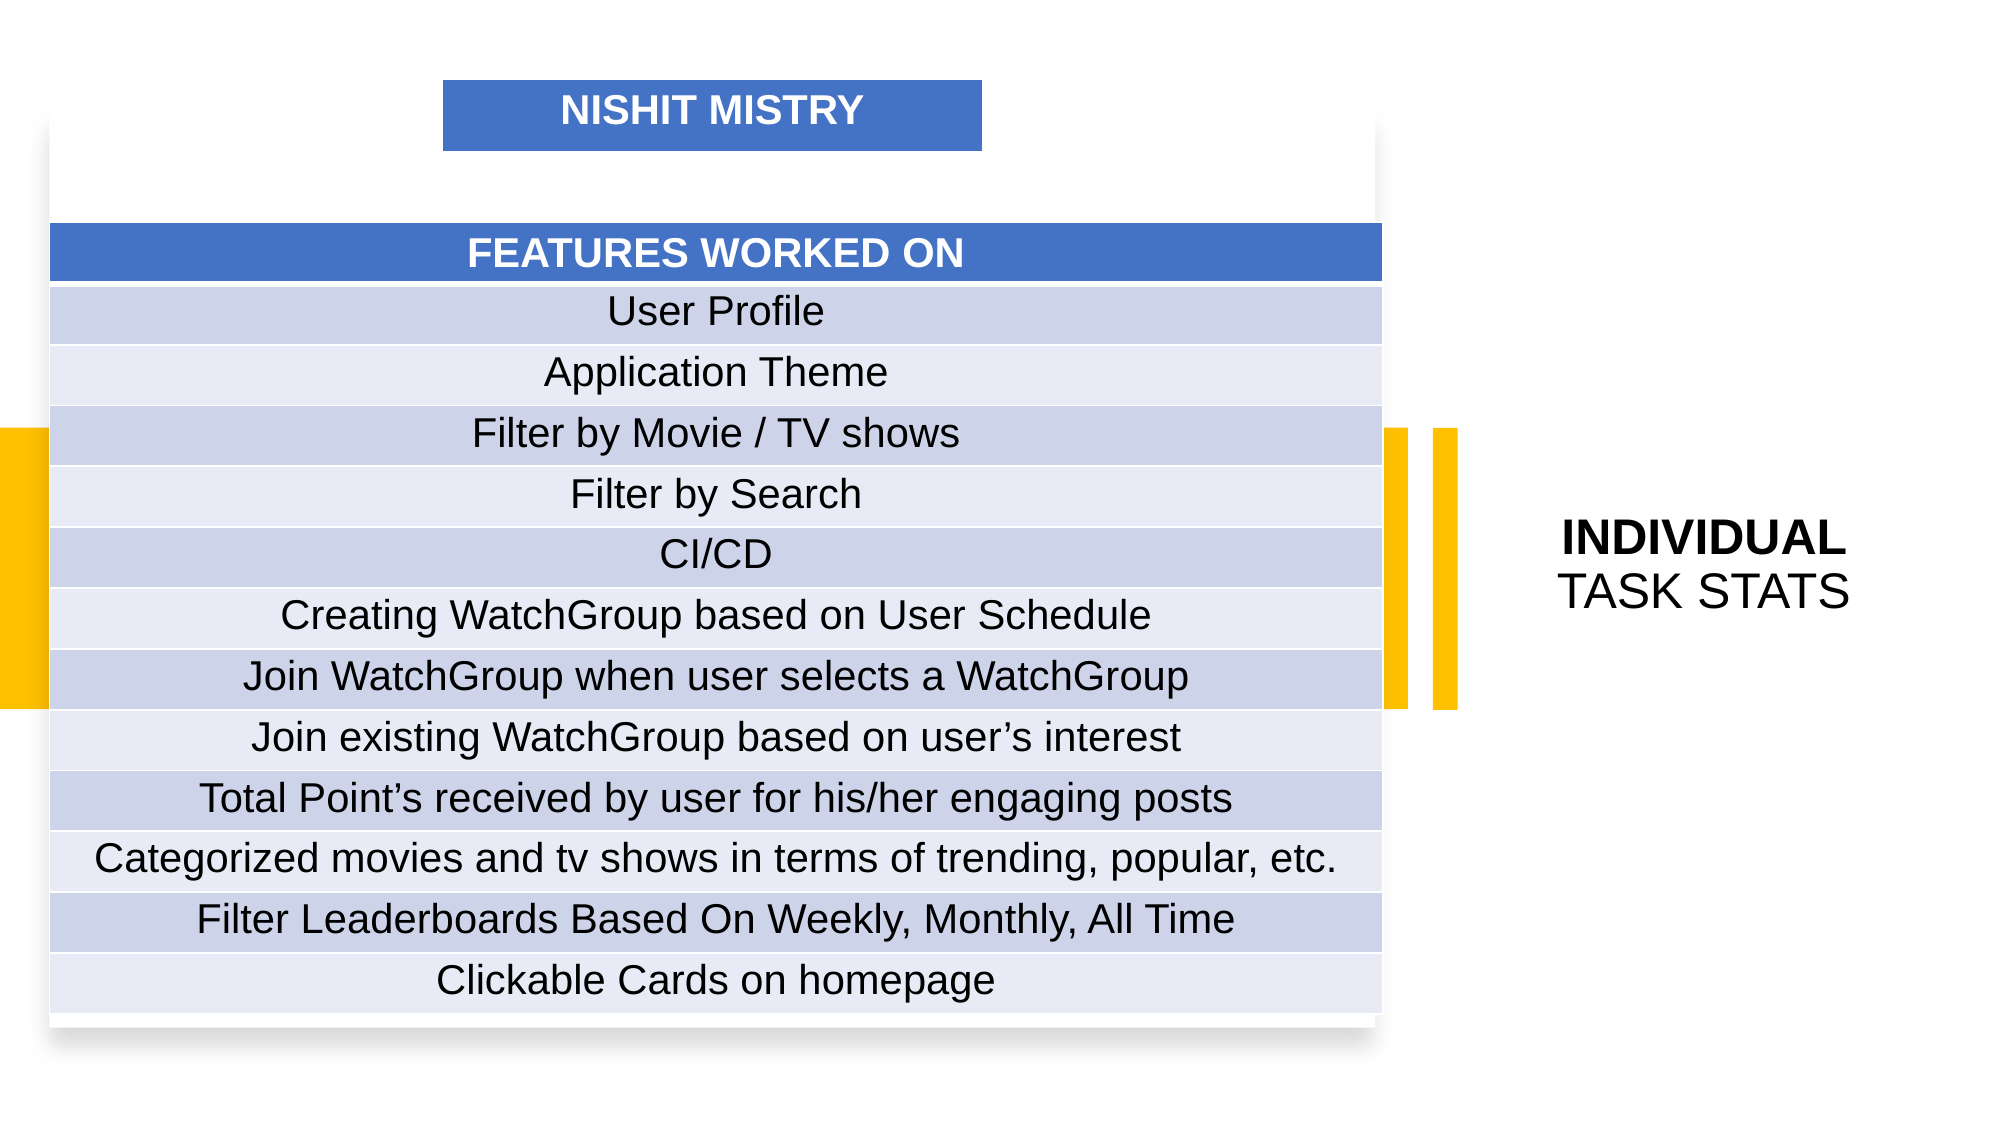

| NISHIT MISTRY |
| --- |

| FEATURES WORKED ON |
| --- |
| User Profile |
| Application Theme |
| Filter by Movie / TV shows |
| Filter by Search |
| CI/CD |
| Creating WatchGroup based on User Schedule |
| Join WatchGroup when user selects a WatchGroup |
| Join existing WatchGroup based on user’s interest |
| Total Point’s received by user for his/her engaging posts |
| Categorized movies and tv shows in terms of trending, popular, etc. |
| Filter Leaderboards Based On Weekly, Monthly, All Time |
| Clickable Cards on homepage |
# INDIVIDUAL TASK STATS